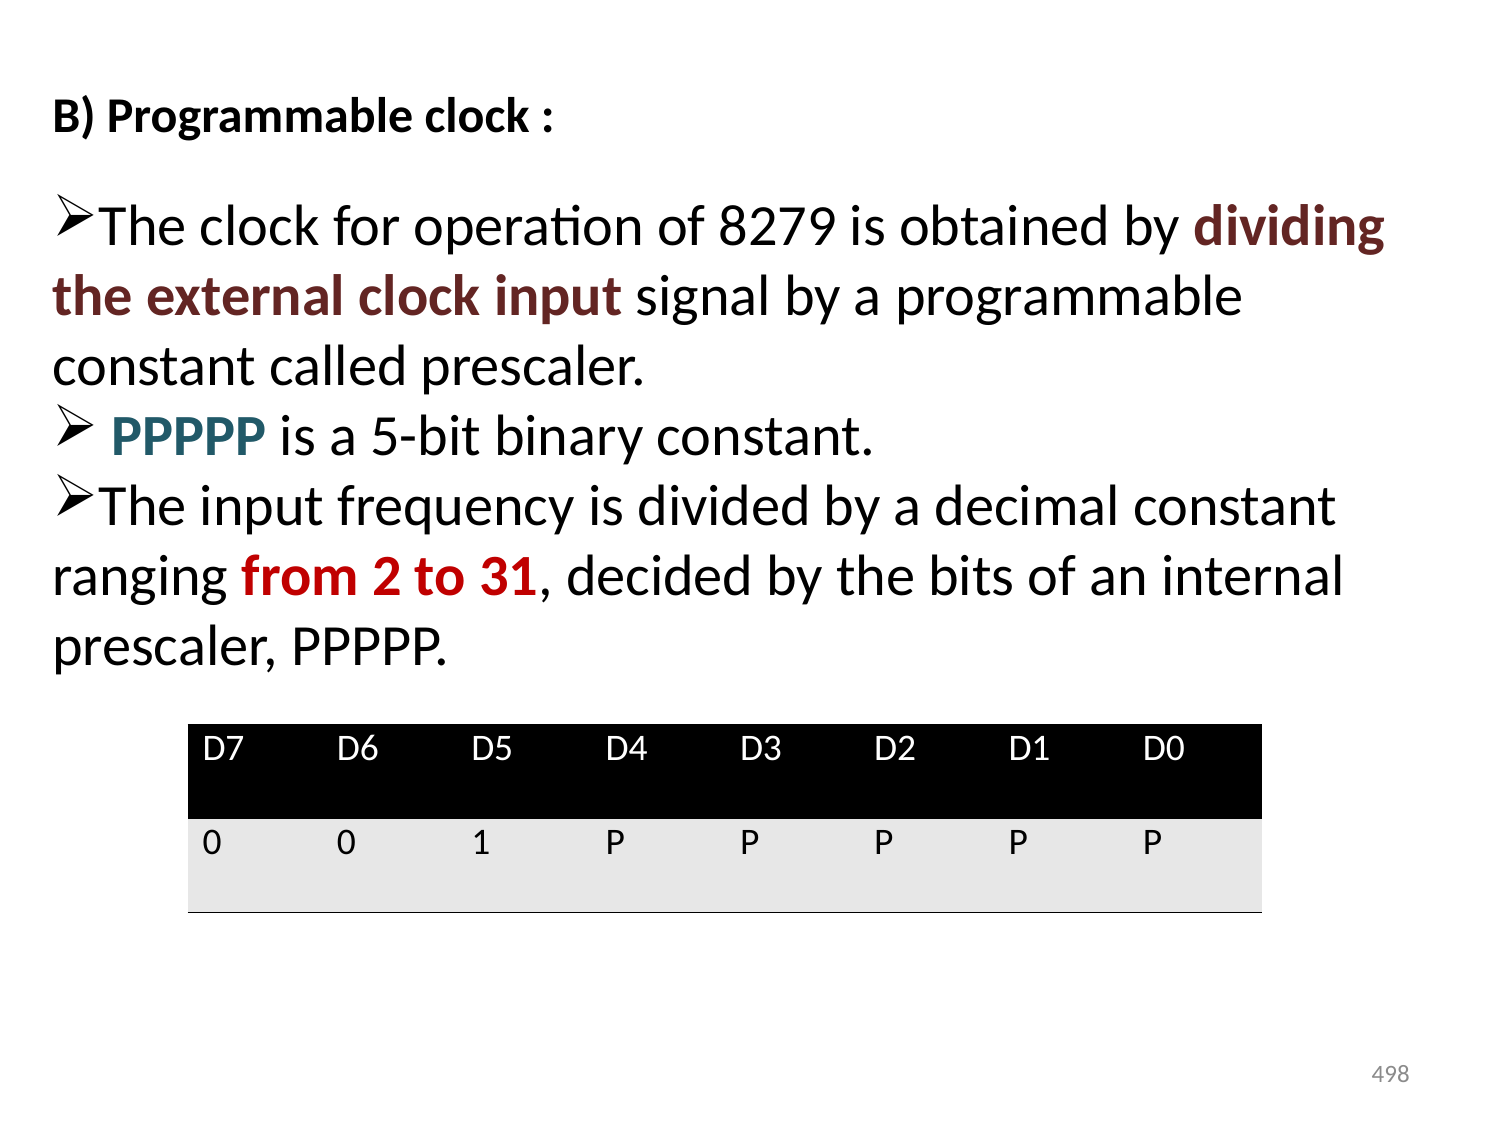

B) Programmable clock :

The clock for operation of 8279 is obtained by dividing the external clock input signal by a programmable constant called prescaler.
 PPPPP is a 5-bit binary constant.
The input frequency is divided by a decimal constant ranging from 2 to 31, decided by the bits of an internal prescaler, PPPPP.
| D7 | D6 | D5 | D4 | D3 | D2 | D1 | D0 |
| --- | --- | --- | --- | --- | --- | --- | --- |
| 0 | 0 | 1 | P | P | P | P | P |
498